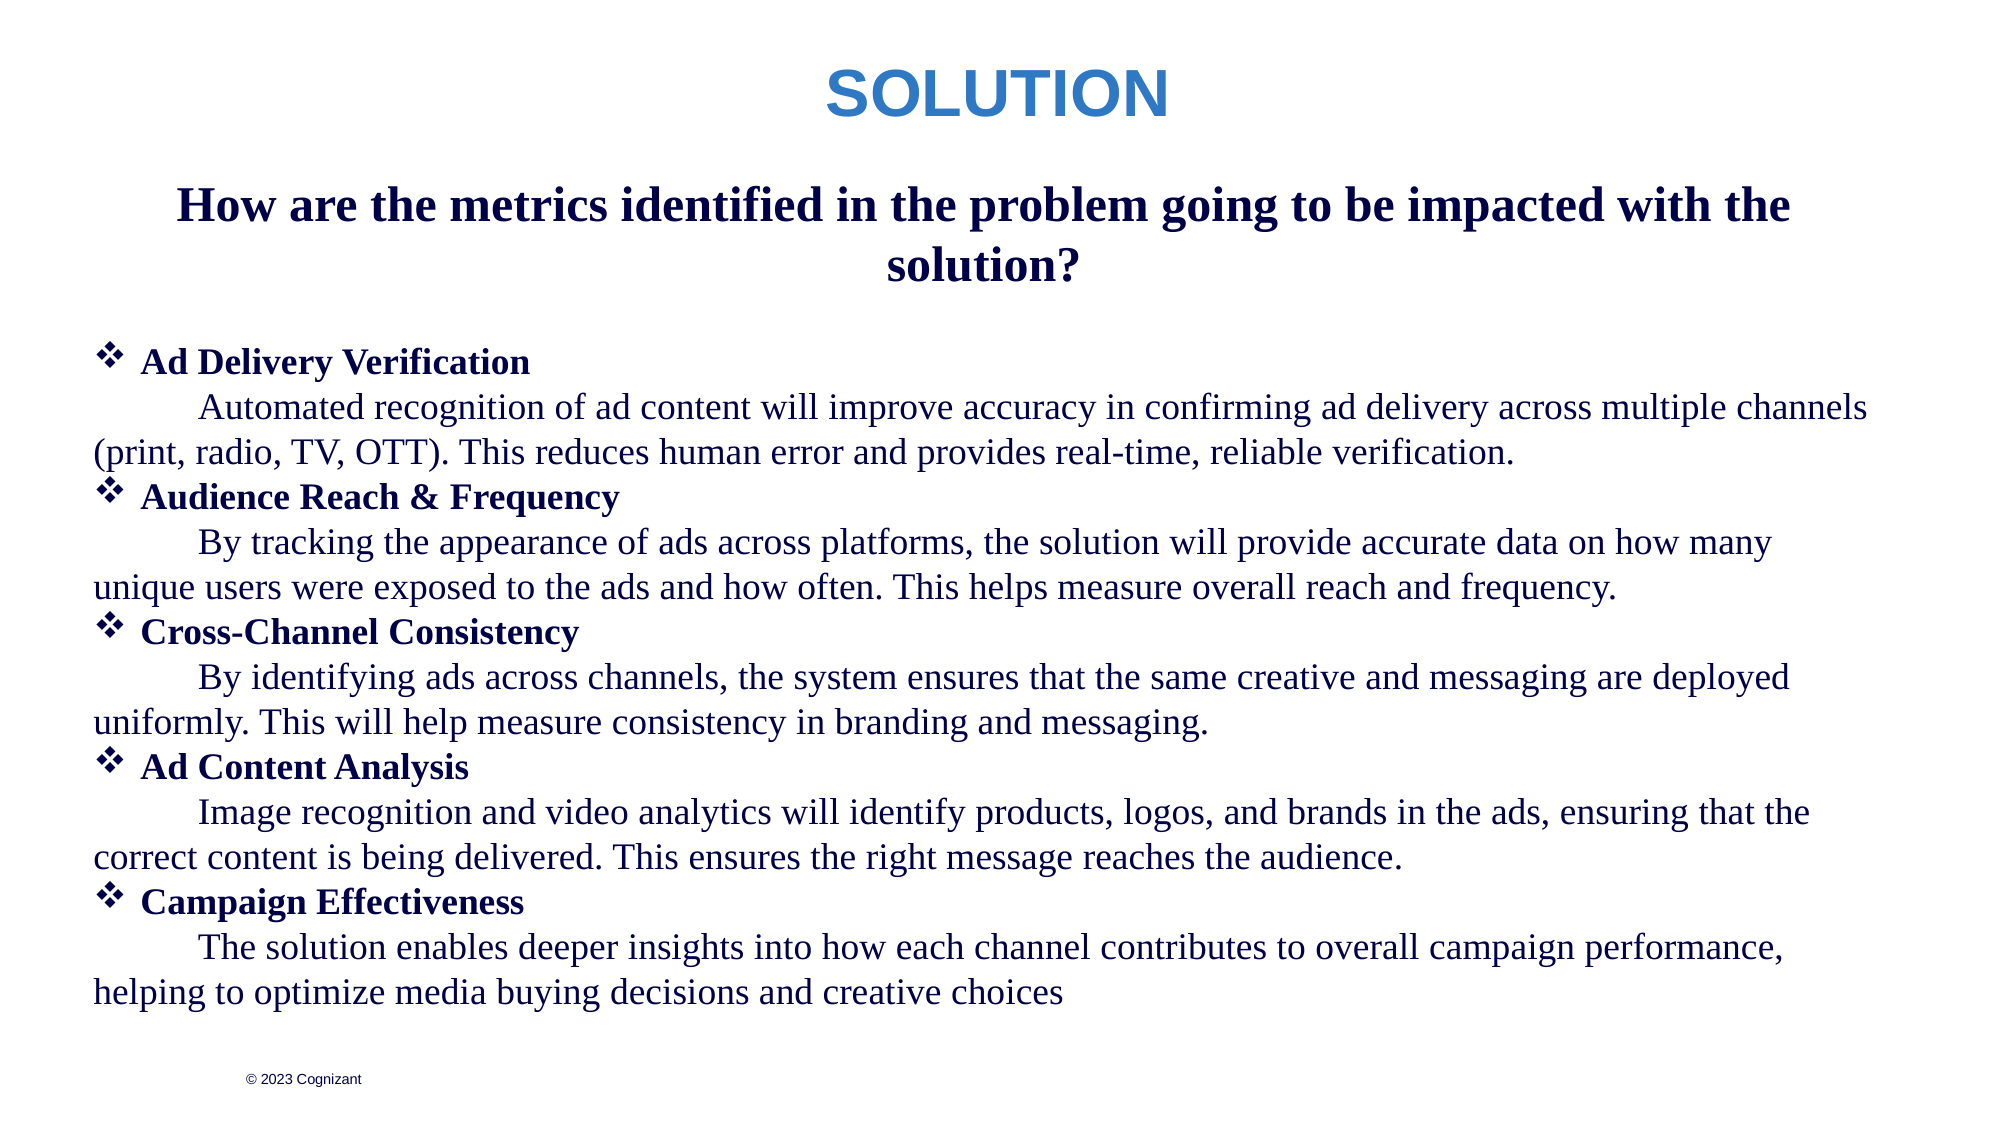

# SOLUTION
How are the metrics identified in the problem going to be impacted with the solution?

Ad Delivery Verification
           Automated recognition of ad content will improve accuracy in confirming ad delivery across multiple channels (print, radio, TV, OTT). This reduces human error and provides real-time, reliable verification.
Audience Reach & Frequency
           By tracking the appearance of ads across platforms, the solution will provide accurate data on how many unique users were exposed to the ads and how often. This helps measure overall reach and frequency.
Cross-Channel Consistency
           By identifying ads across channels, the system ensures that the same creative and messaging are deployed uniformly. This will help measure consistency in branding and messaging.
Ad Content Analysis
           Image recognition and video analytics will identify products, logos, and brands in the ads, ensuring that the correct content is being delivered. This ensures the right message reaches the audience.
Campaign Effectiveness
           The solution enables deeper insights into how each channel contributes to overall campaign performance, helping to optimize media buying decisions and creative choices

© 2023 Cognizant